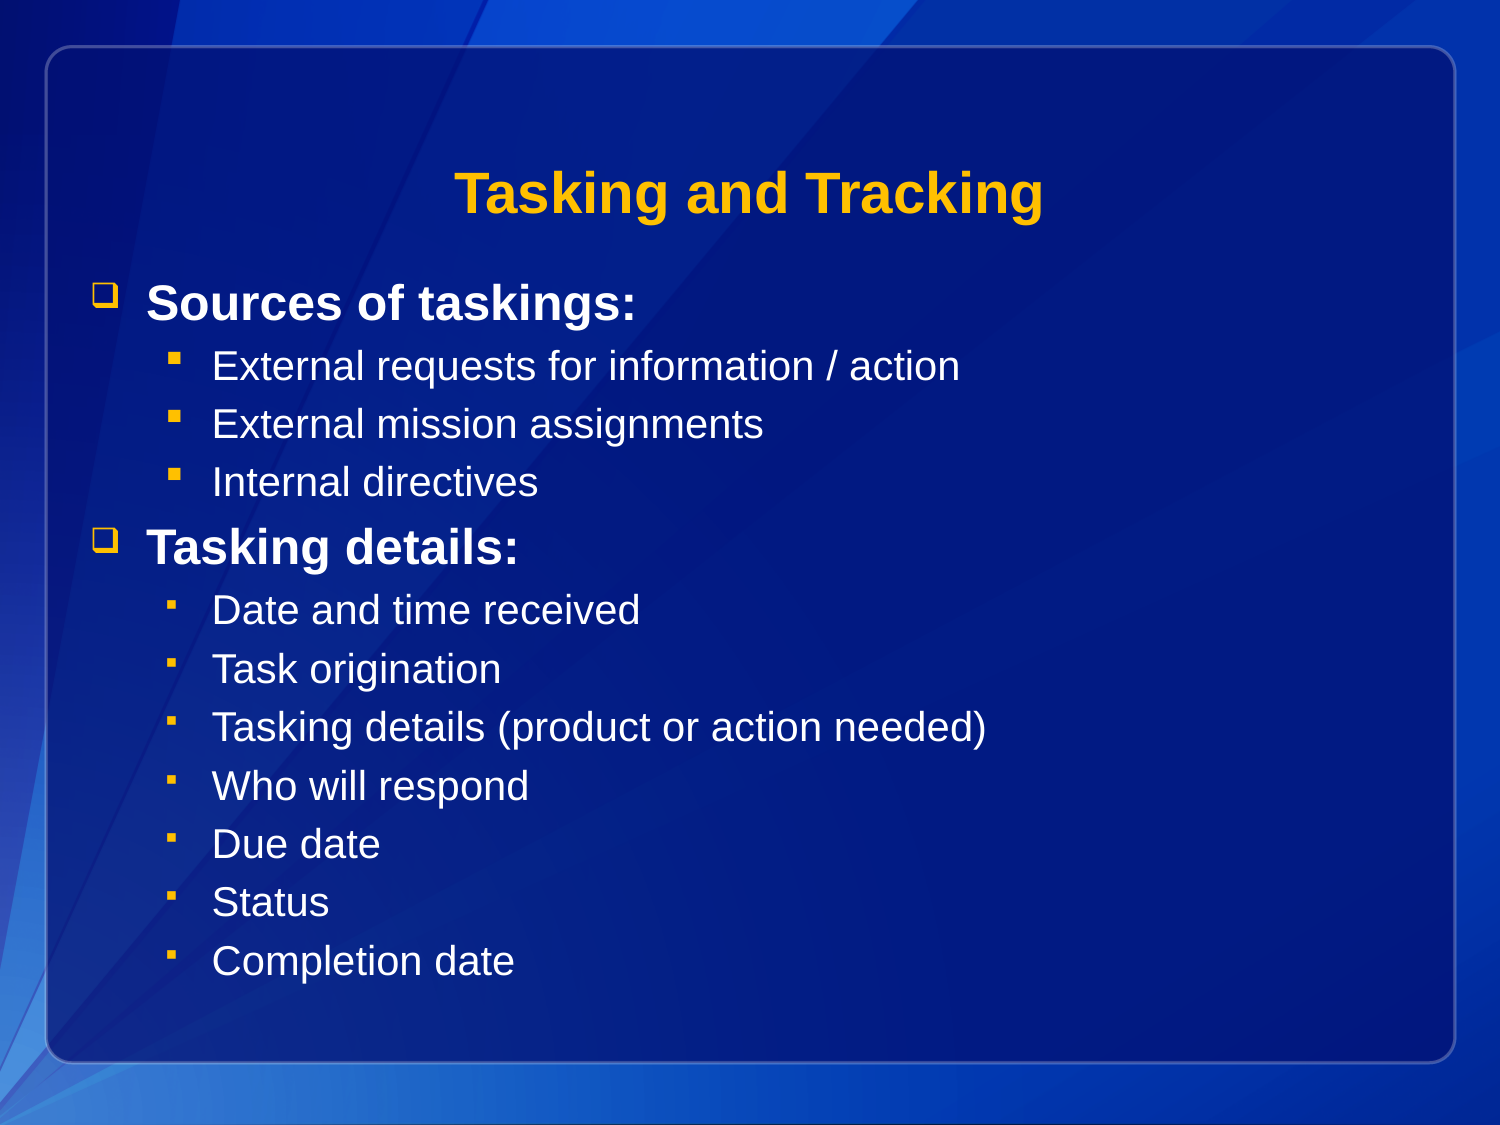

# Tasking and Tracking
Sources of taskings:
External requests for information / action
External mission assignments
Internal directives
Tasking details:
Date and time received
Task origination
Tasking details (product or action needed)
Who will respond
Due date
Status
Completion date